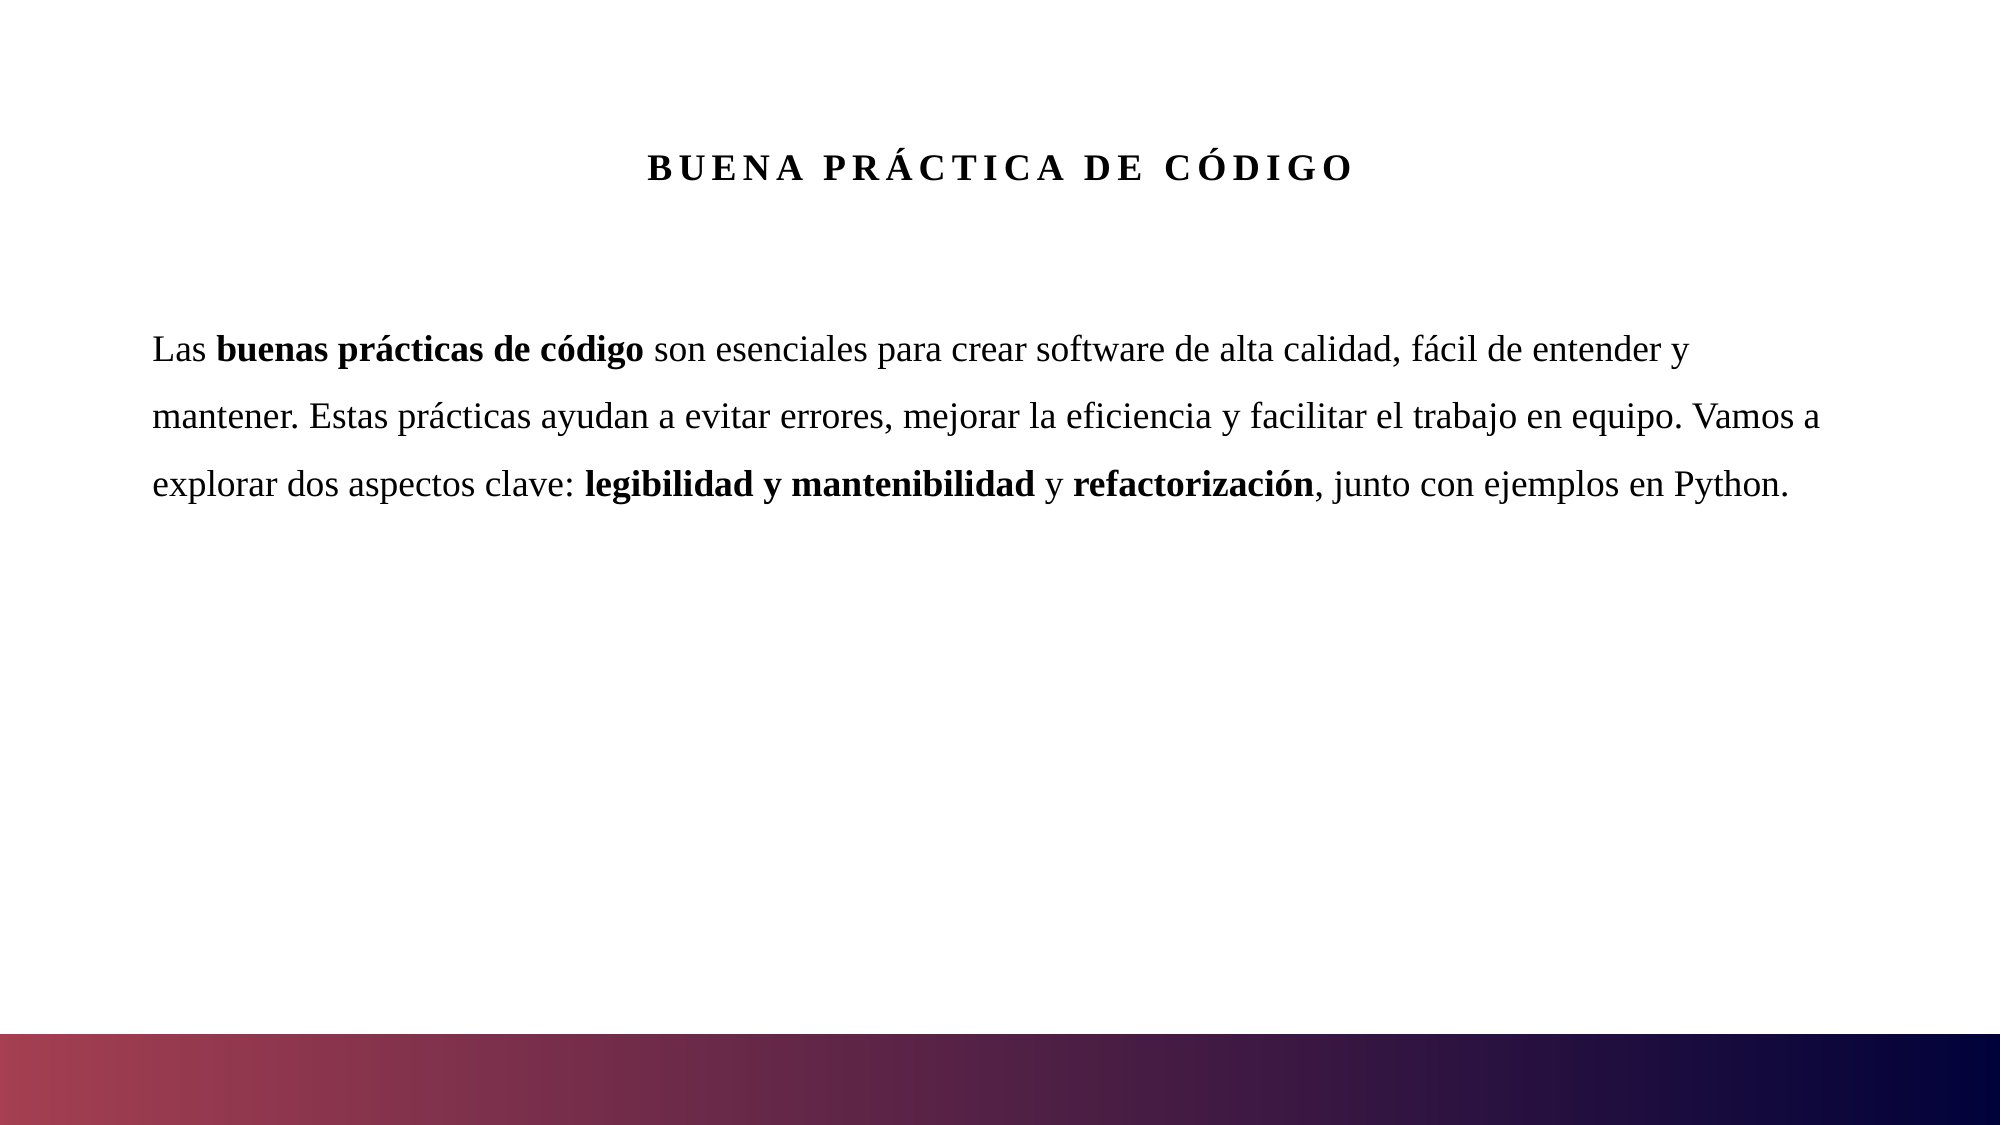

# Buena Práctica de Código
Las buenas prácticas de código son esenciales para crear software de alta calidad, fácil de entender y mantener. Estas prácticas ayudan a evitar errores, mejorar la eficiencia y facilitar el trabajo en equipo. Vamos a explorar dos aspectos clave: legibilidad y mantenibilidad y refactorización, junto con ejemplos en Python.